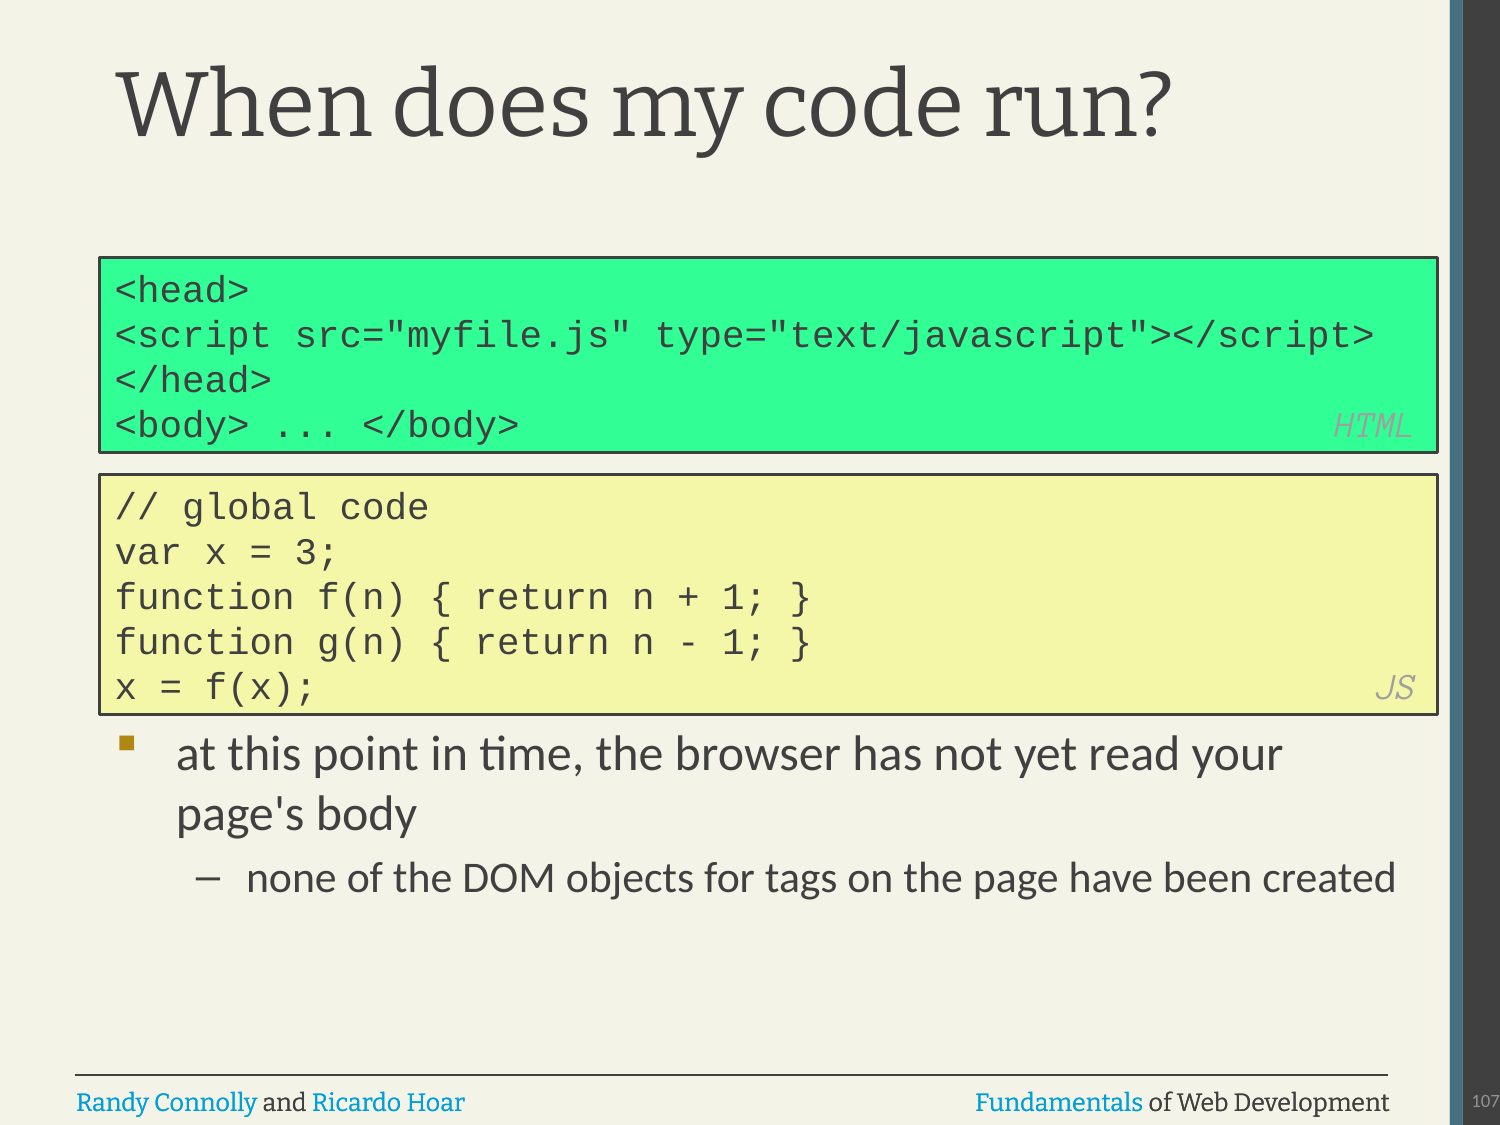

# When does my code run?
<head>
<script src="myfile.js" type="text/javascript"></script>
</head>
<body> ... </body>						 HTML
// global code
var x = 3;
function f(n) { return n + 1; }
function g(n) { return n - 1; }
x = f(x);							   JS
at this point in time, the browser has not yet read your page's body
none of the DOM objects for tags on the page have been created
107